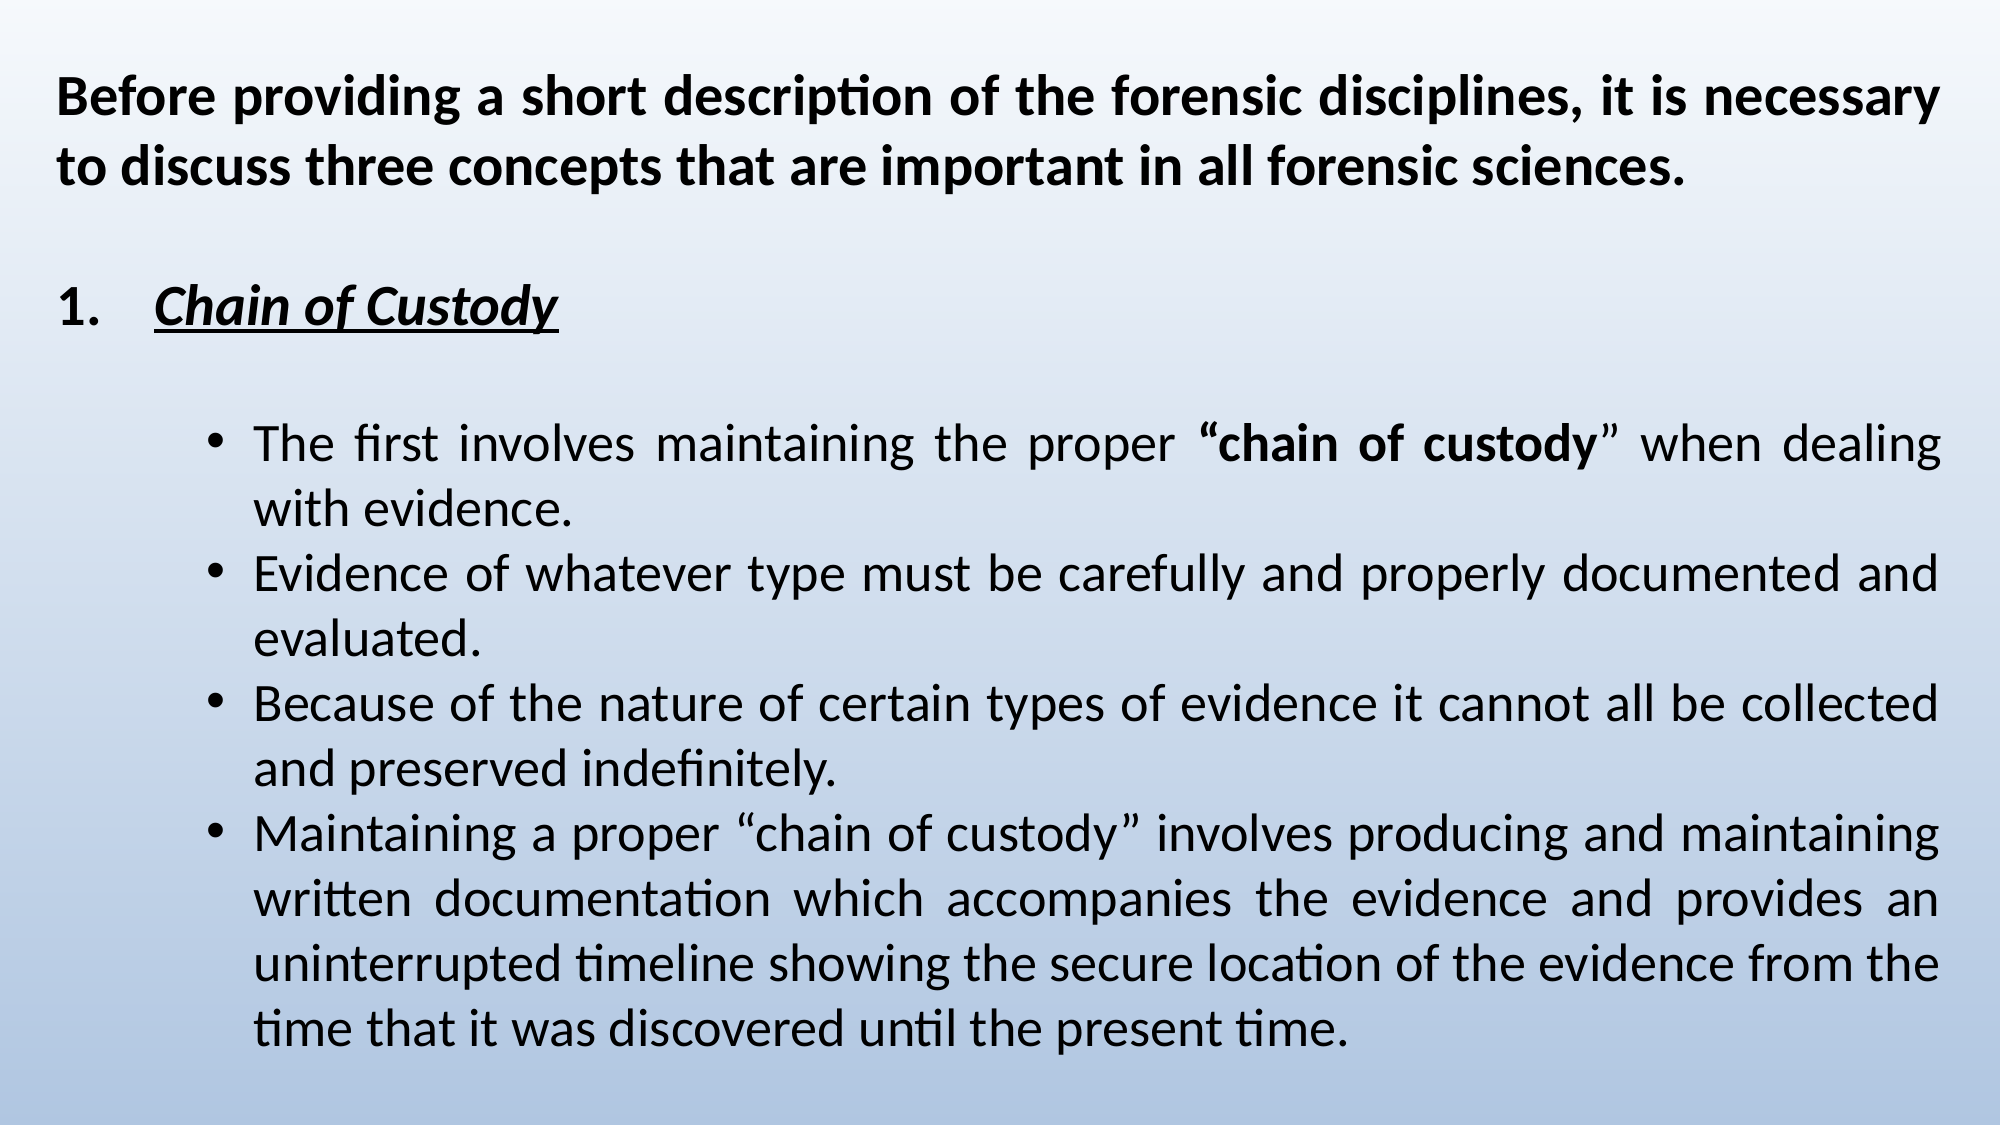

Before providing a short description of the forensic disciplines, it is necessary to discuss three concepts that are important in all forensic sciences.

 Chain of Custody

The first involves maintaining the proper “chain of custody” when dealing with evidence.
Evidence of whatever type must be carefully and properly documented and evaluated.
Because of the nature of certain types of evidence it cannot all be collected and preserved indefinitely.
Maintaining a proper “chain of custody” involves producing and maintaining written documentation which accompanies the evidence and provides an uninterrupted timeline showing the secure location of the evidence from the time that it was discovered until the present time.